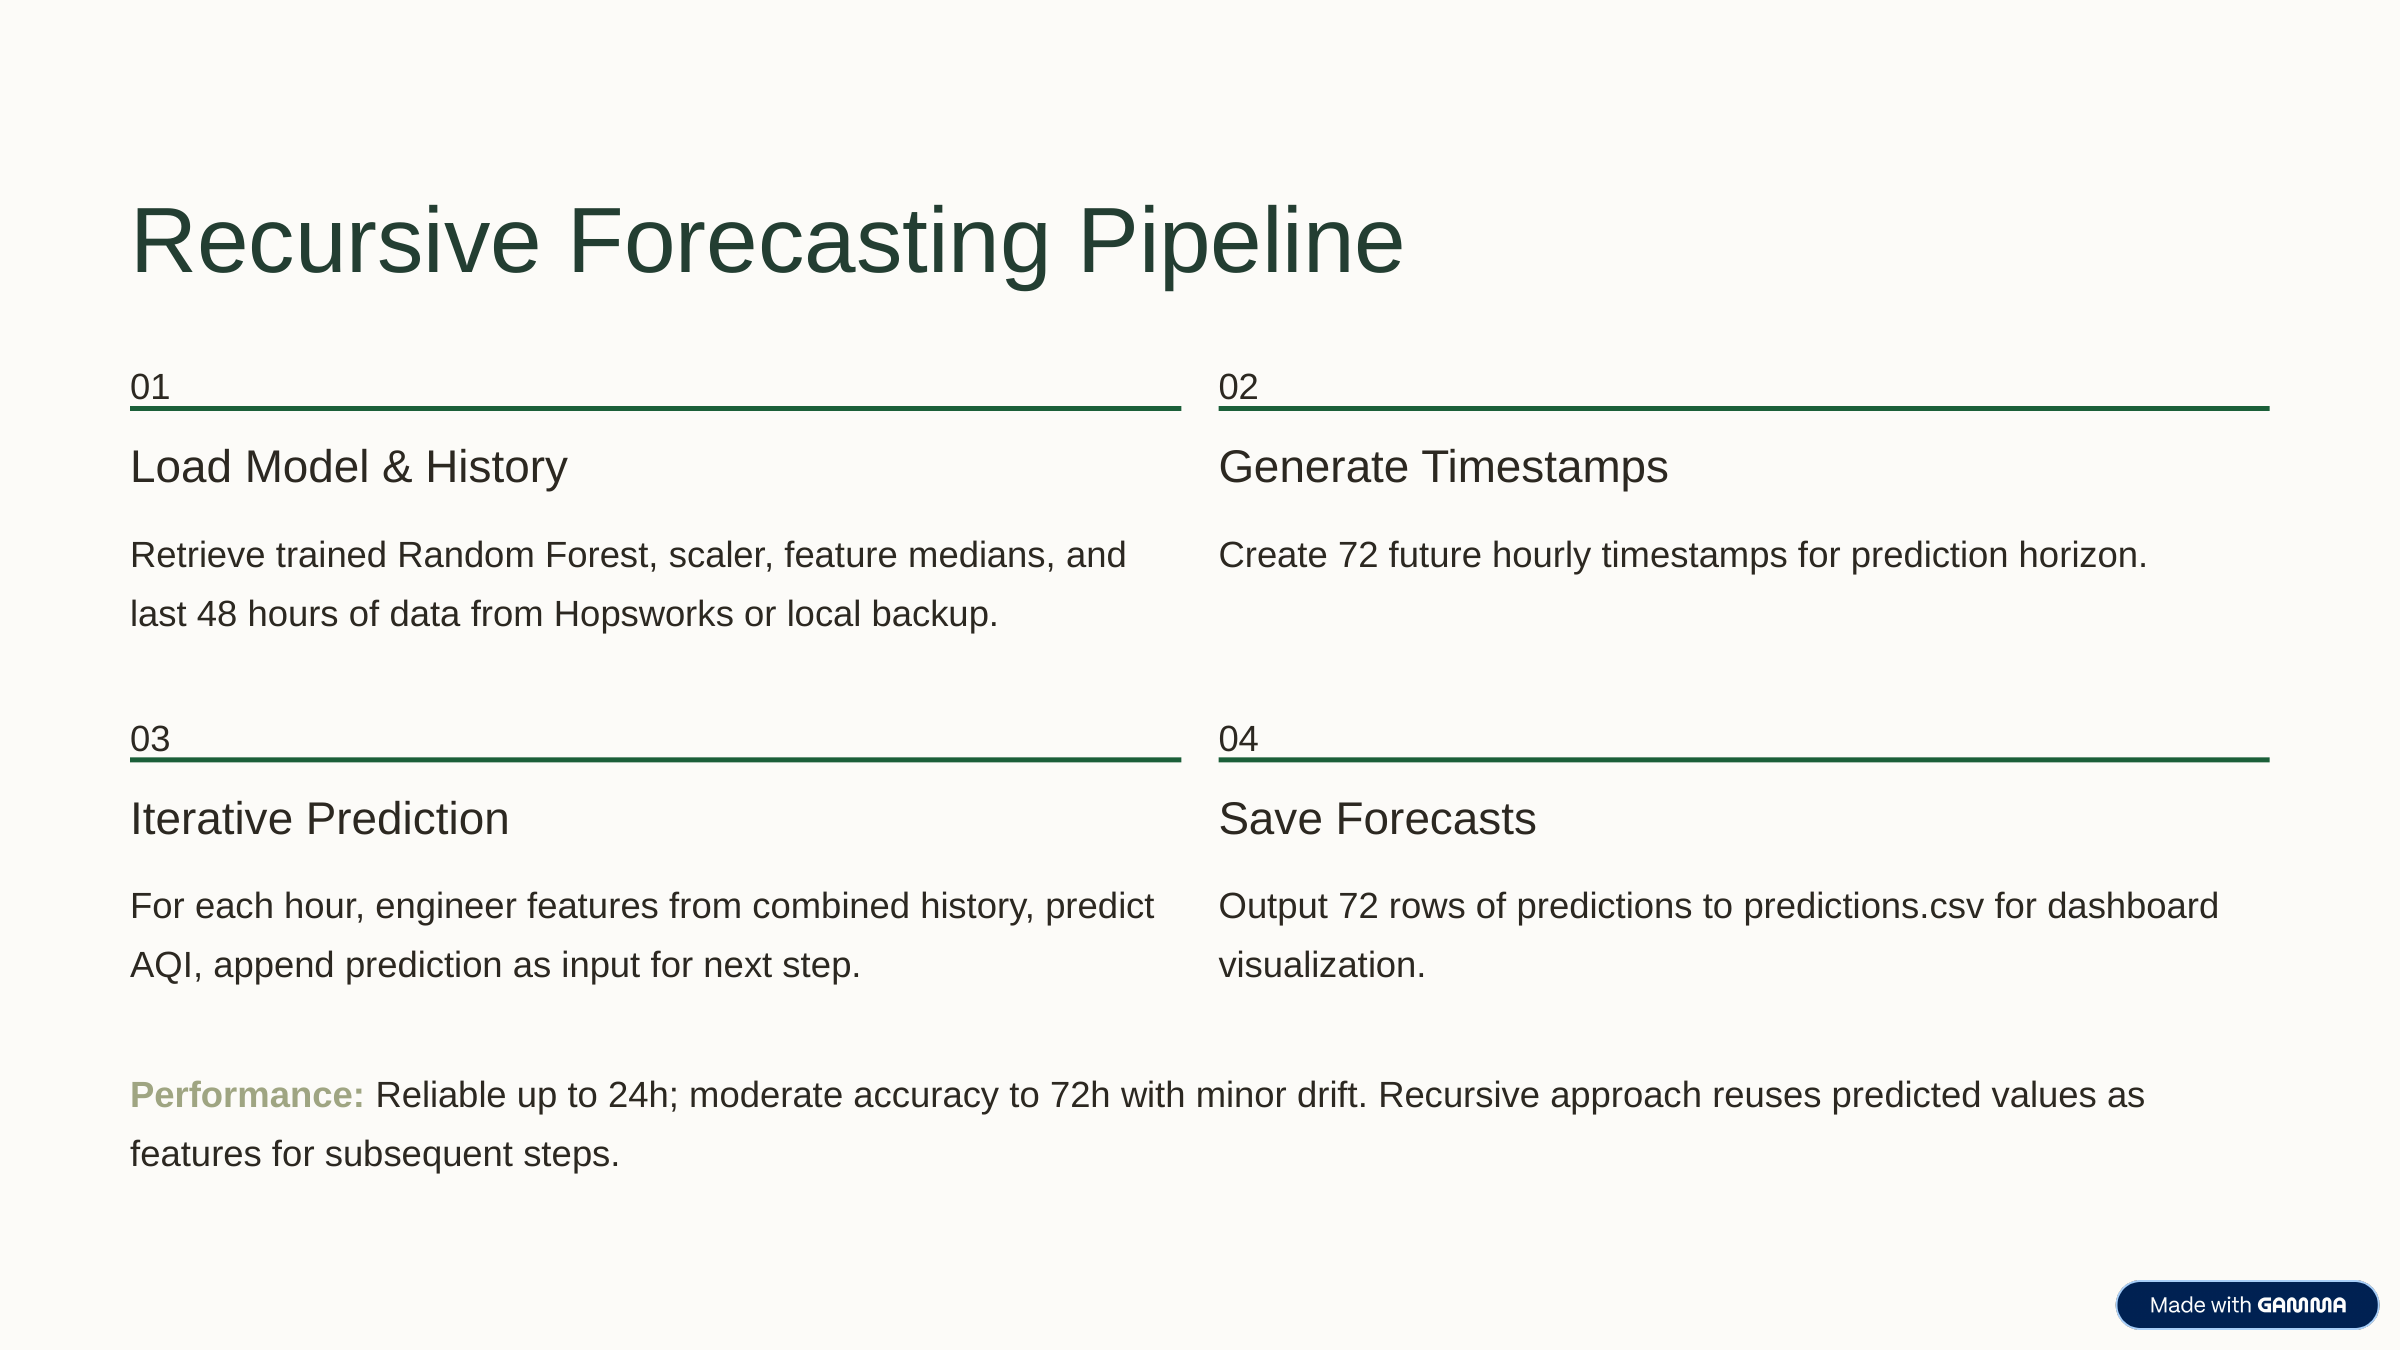

Recursive Forecasting Pipeline
01
02

Load Model & History
Generate Timestamps
Retrieve trained Random Forest, scaler, feature medians, and last 48 hours of data from Hopsworks or local backup.
Create 72 future hourly timestamps for prediction horizon.
03
04

Iterative Prediction
Save Forecasts
For each hour, engineer features from combined history, predict AQI, append prediction as input for next step.
Output 72 rows of predictions to predictions.csv for dashboard visualization.
Performance: Reliable up to 24h; moderate accuracy to 72h with minor drift. Recursive approach reuses predicted values as features for subsequent steps.